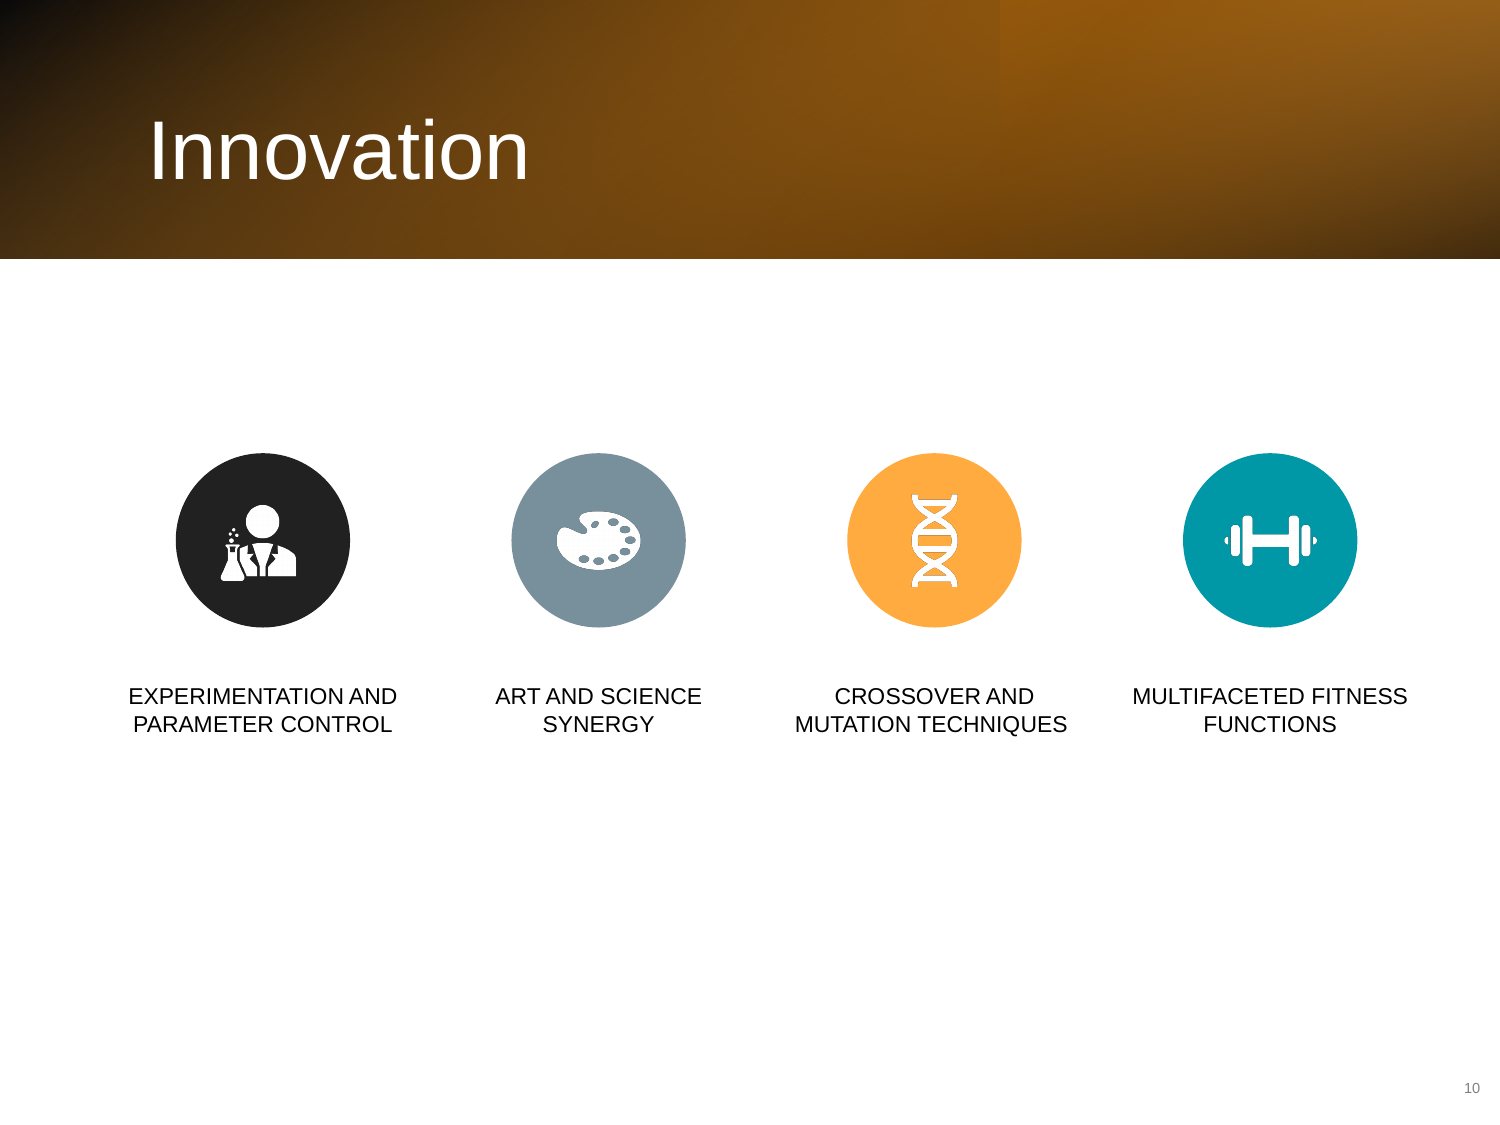

# Innovation
Experimentation and Parameter Control
Art and Science Synergy
Crossover and Mutation Techniques
Multifaceted Fitness Functions
10